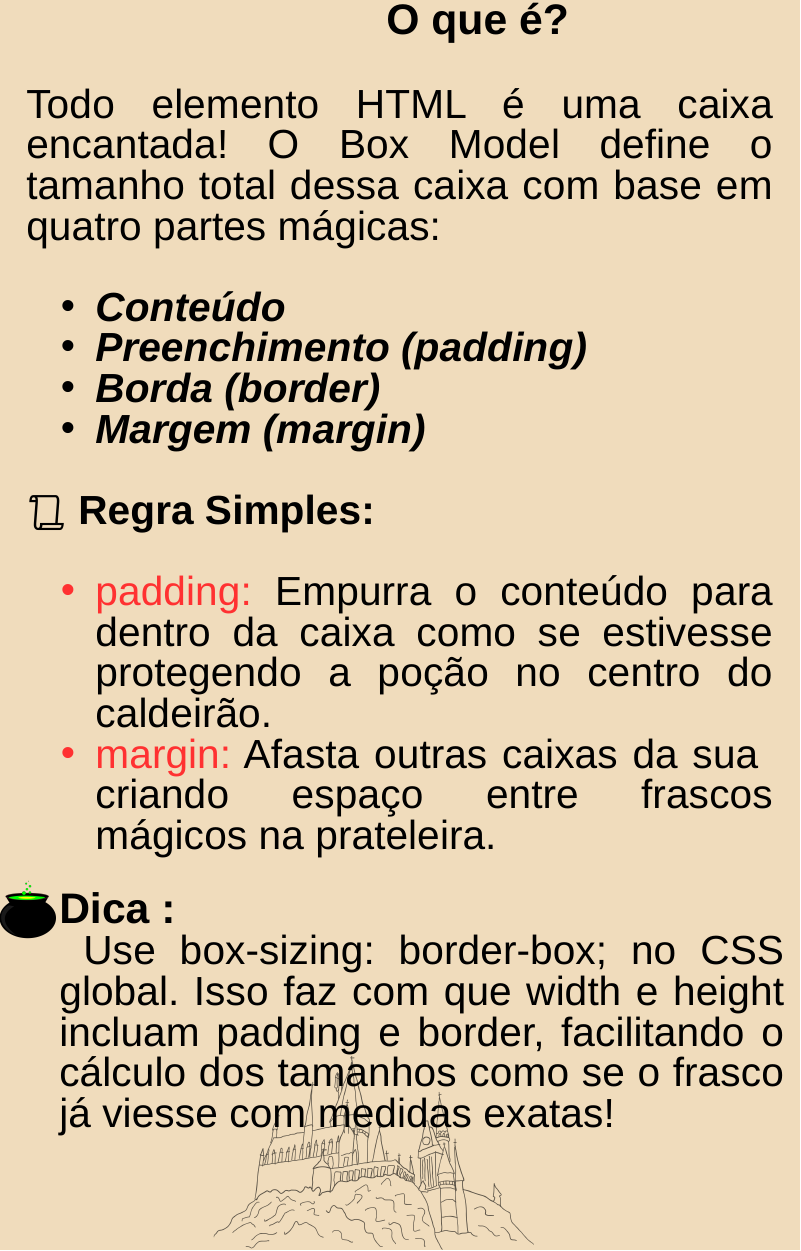

O que é?

Todo elemento HTML é uma caixa encantada! O Box Model define o tamanho total dessa caixa com base em quatro partes mágicas:

Conteúdo
Preenchimento (padding)
Borda (border)
Margem (margin)

📜 Regra Simples:

padding: Empurra o conteúdo para dentro da caixa como se estivesse protegendo a poção no centro do caldeirão.
margin: Afasta outras caixas da sua  criando espaço entre frascos mágicos na prateleira.

Dica :
 Use box-sizing: border-box; no CSS global. Isso faz com que width e height incluam padding e border, facilitando o cálculo dos tamanhos como se o frasco já viesse com medidas exatas!